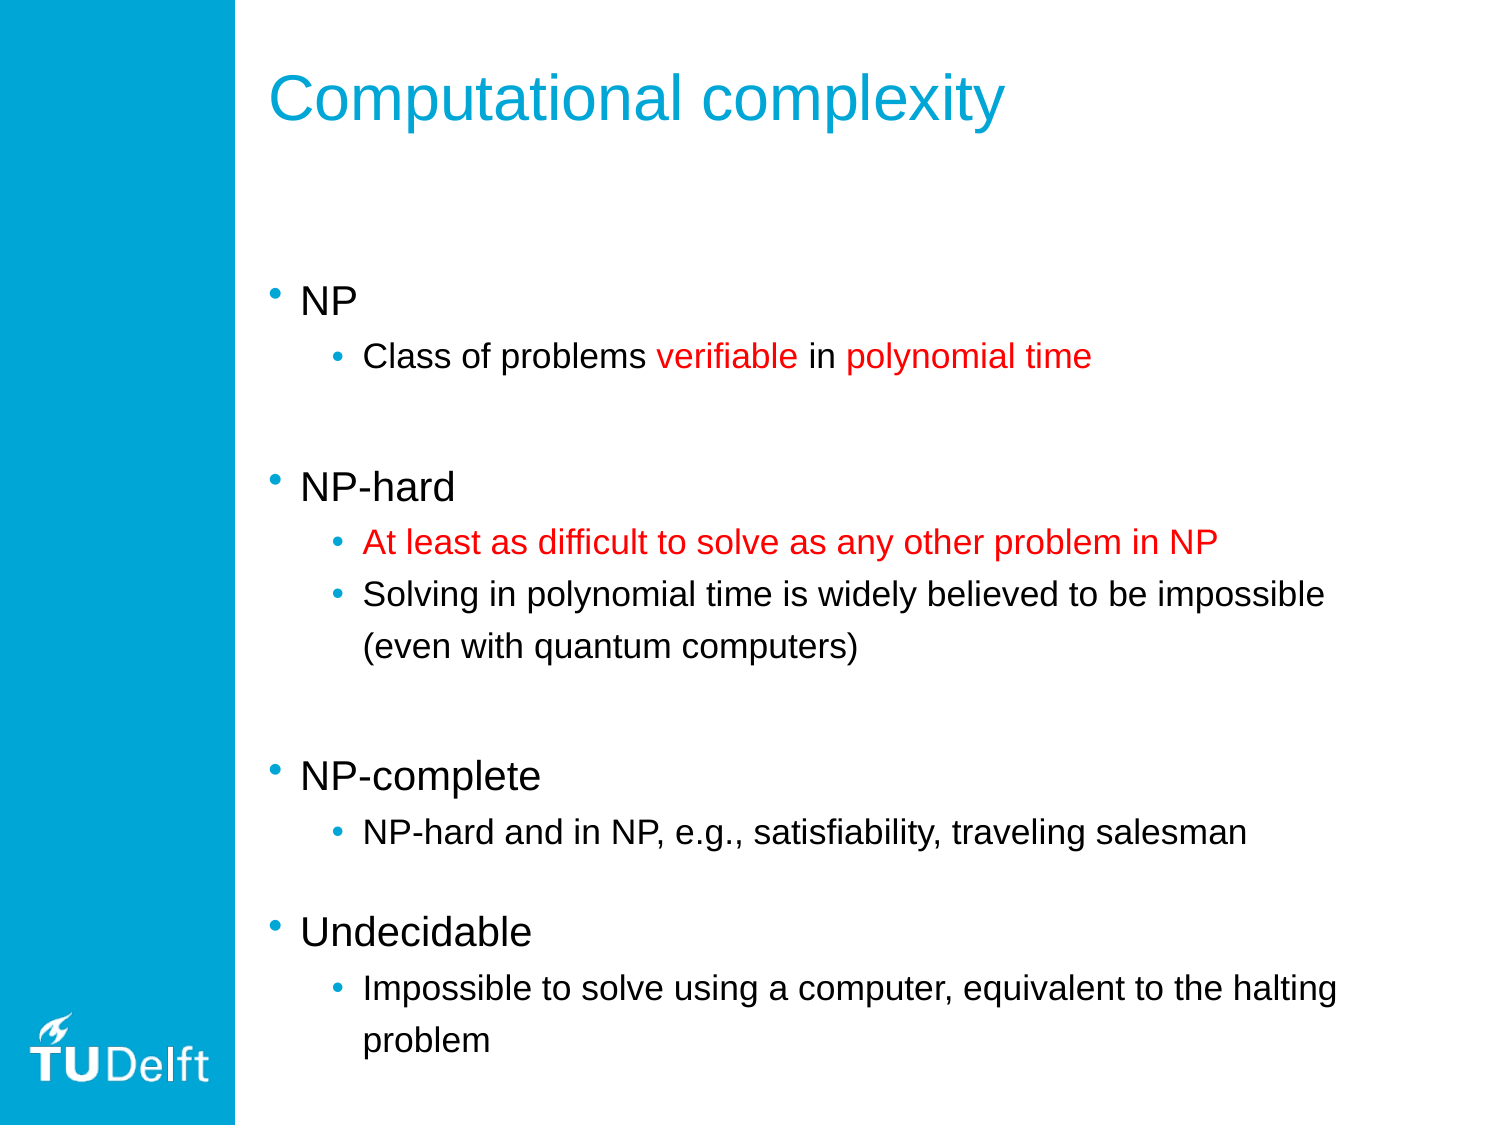

# Computational complexity
NP
Class of problems verifiable in polynomial time

NP-hard
At least as difficult to solve as any other problem in NP
Solving in polynomial time is widely believed to be impossible (even with quantum computers)

NP-complete
NP-hard and in NP, e.g., satisfiability, traveling salesman

Undecidable
Impossible to solve using a computer, equivalent to the halting problem